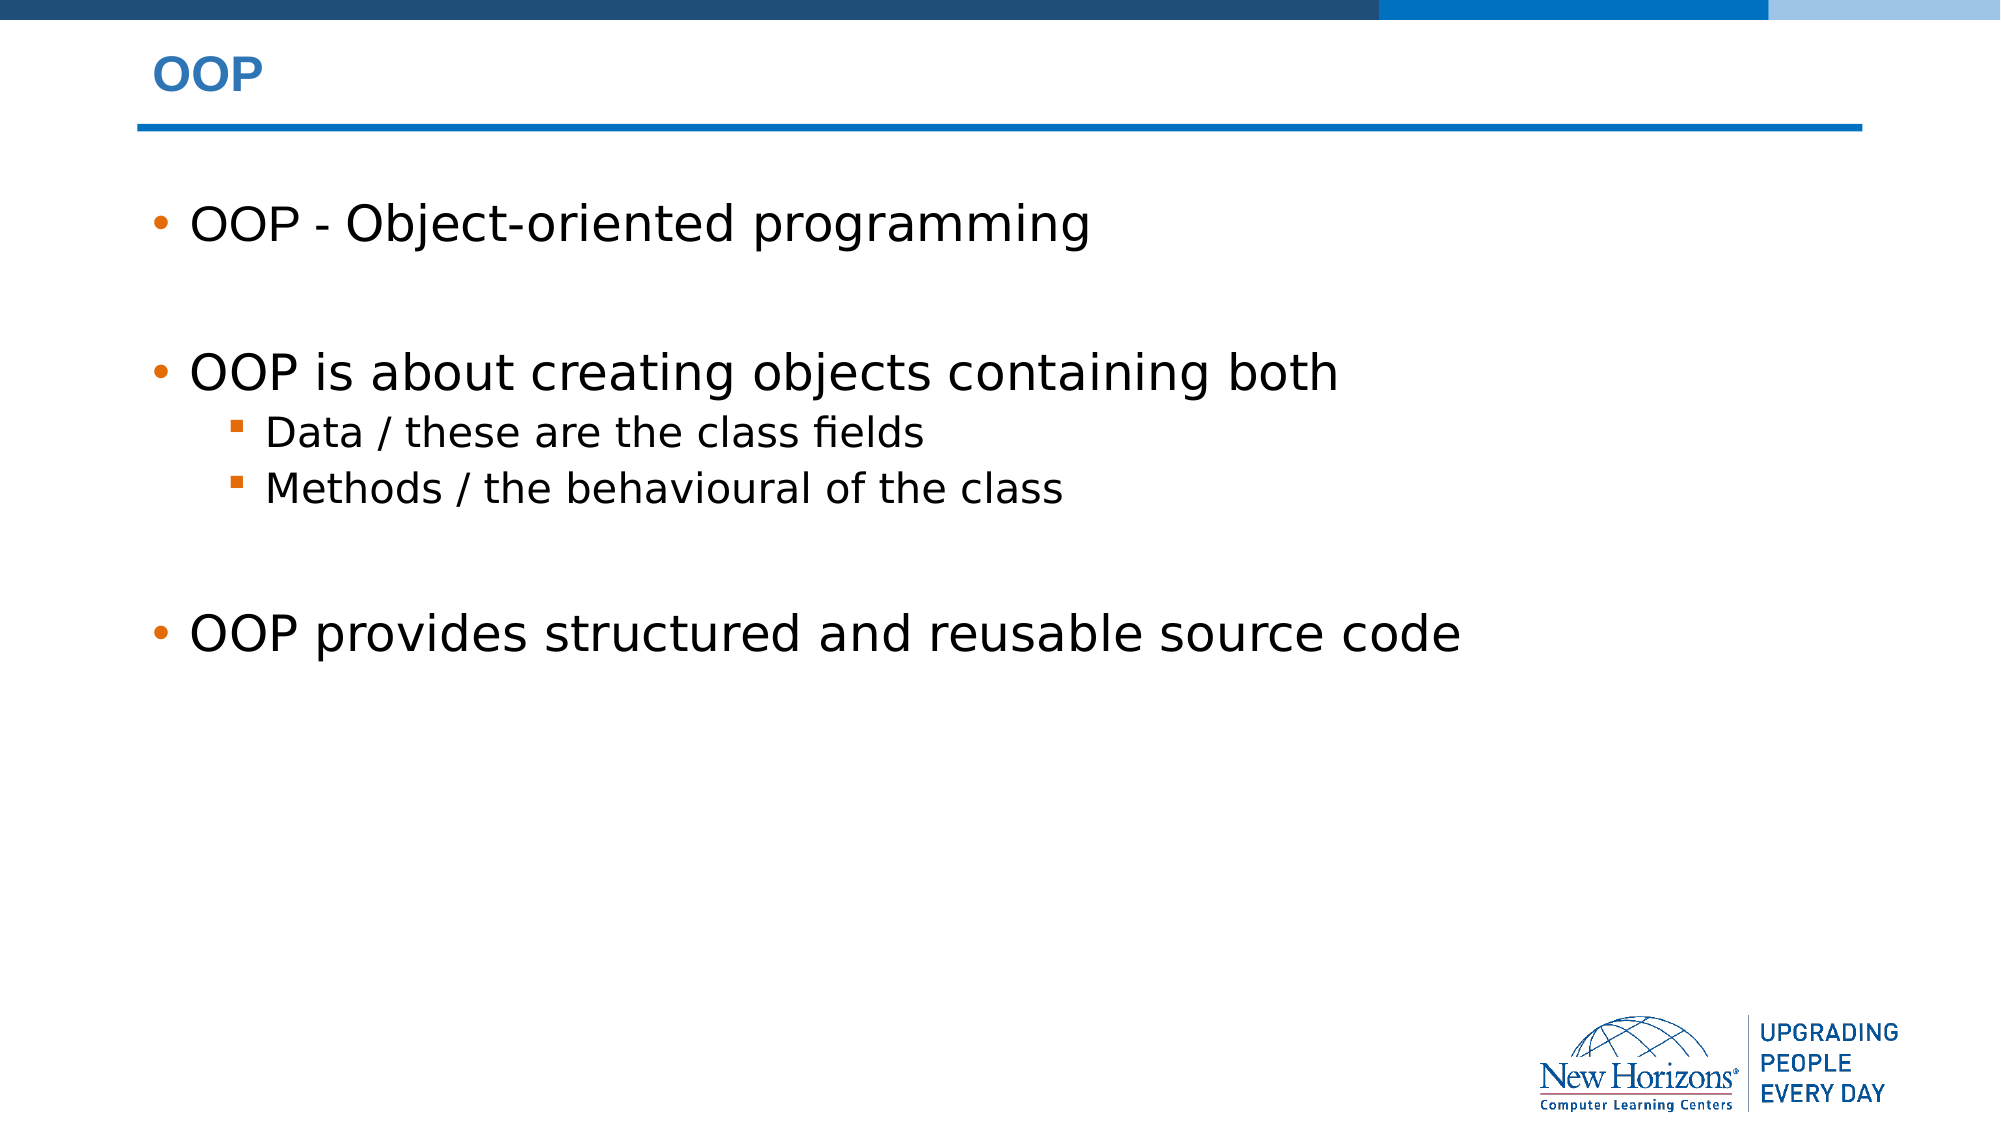

# OOP
OOP - Object-oriented programming

OOP is about creating objects containing both
Data / these are the class fields
Methods / the behavioural of the class

OOP provides structured and reusable source code